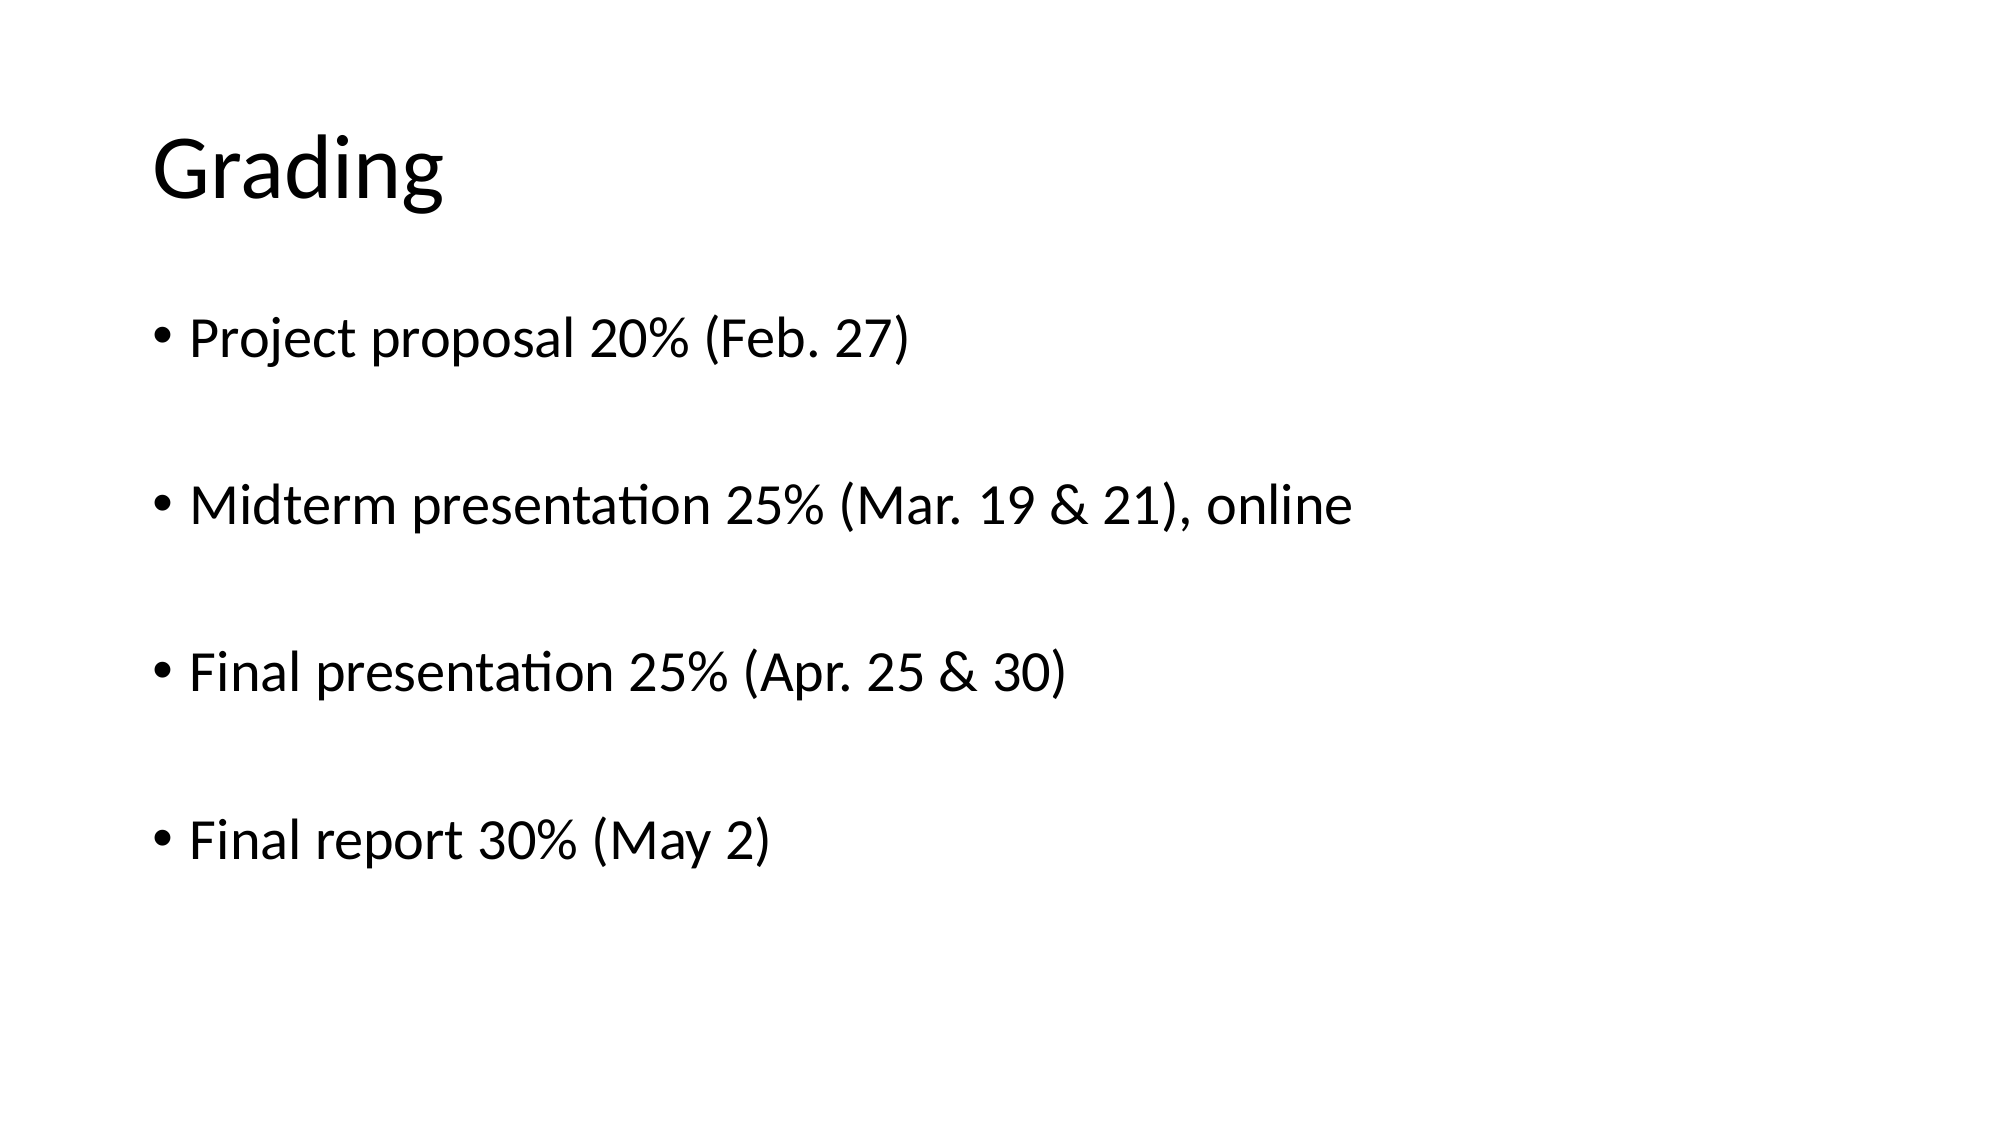

# Grading
Project proposal 20% (Feb. 27)

Midterm presentation 25% (Mar. 19 & 21), online

Final presentation 25% (Apr. 25 & 30)

Final report 30% (May 2)